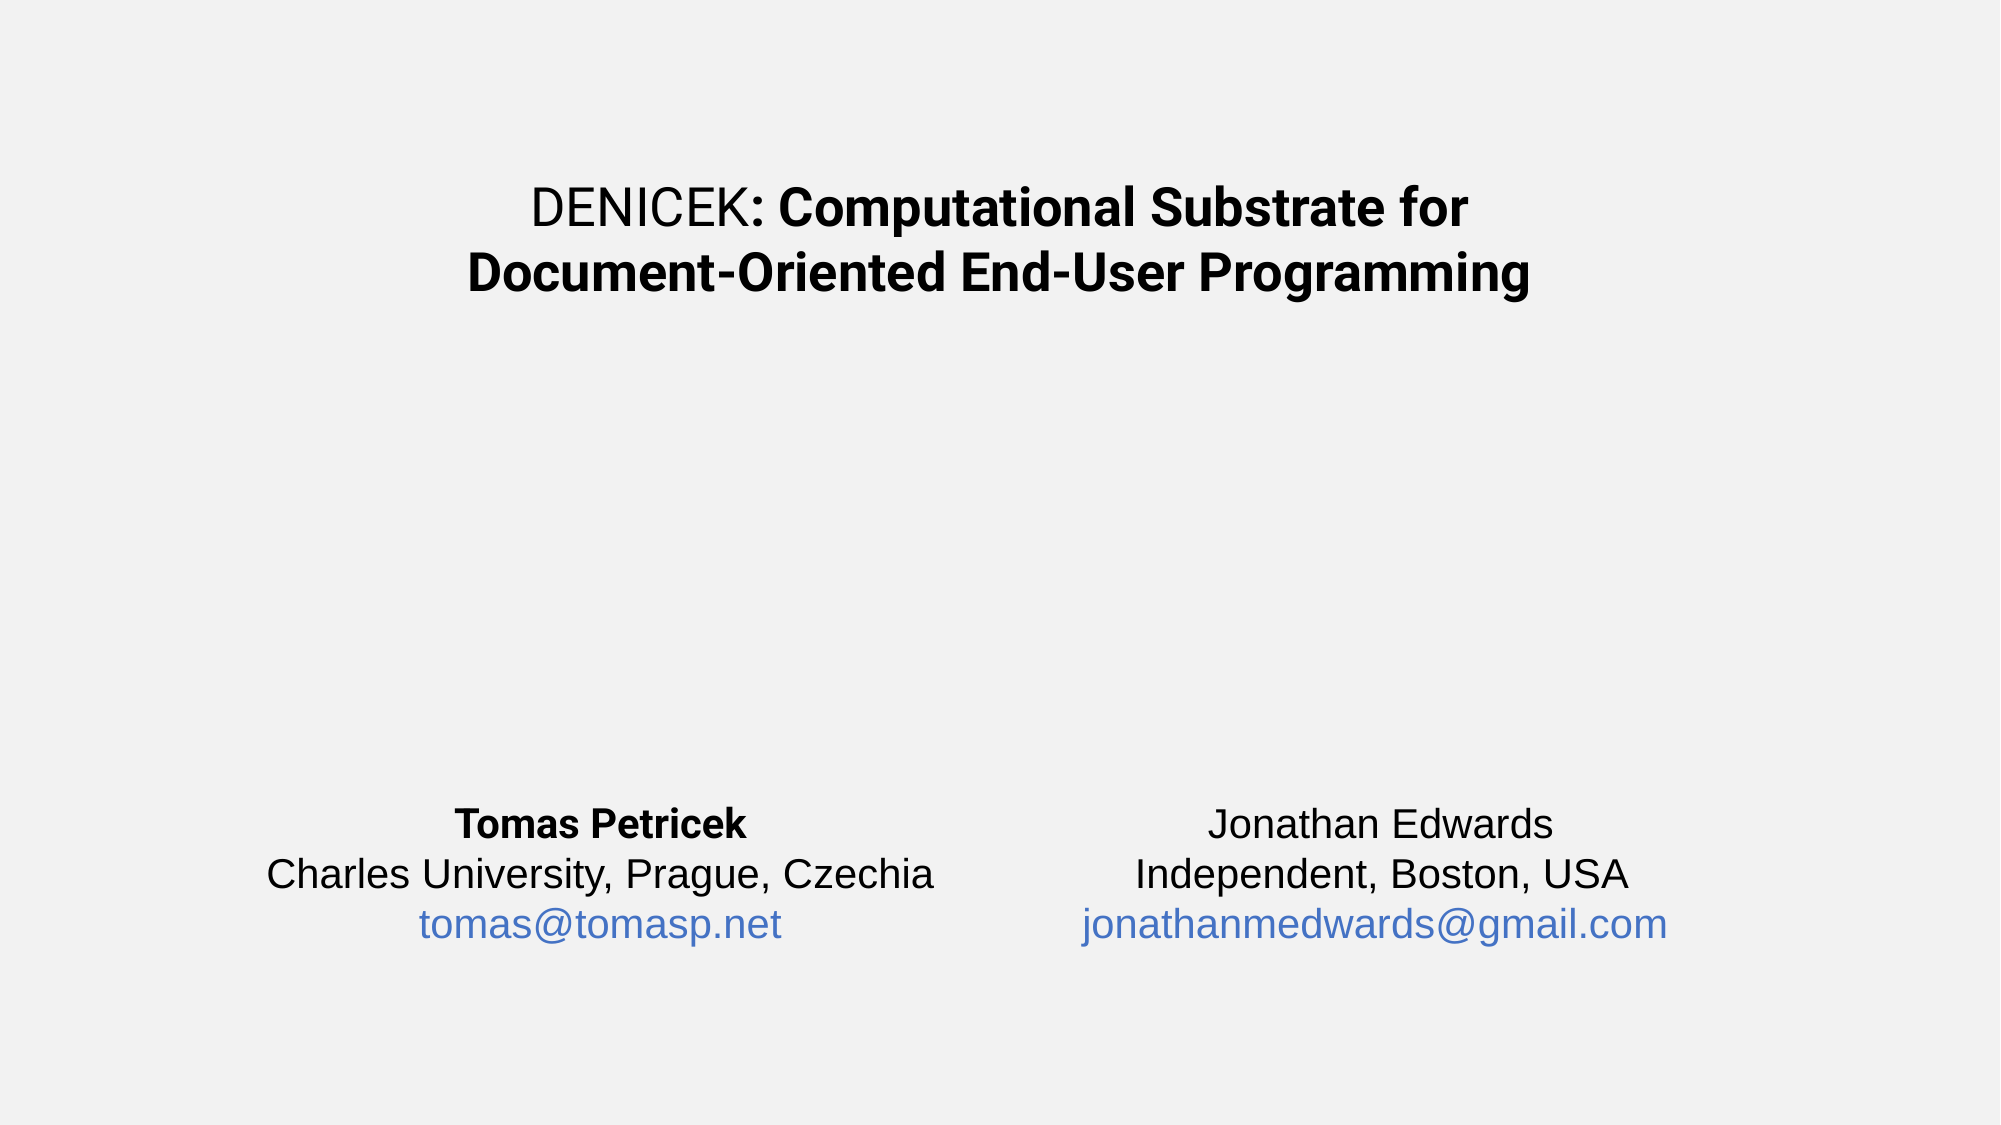

Denicek: Computational Substrate for
Document-Oriented End-User Programming
Tomas Petricek
Charles University, Prague, Czechia
tomas@tomasp.net
Jonathan Edwards
Independent, Boston, USA jonathanmedwards@gmail.com